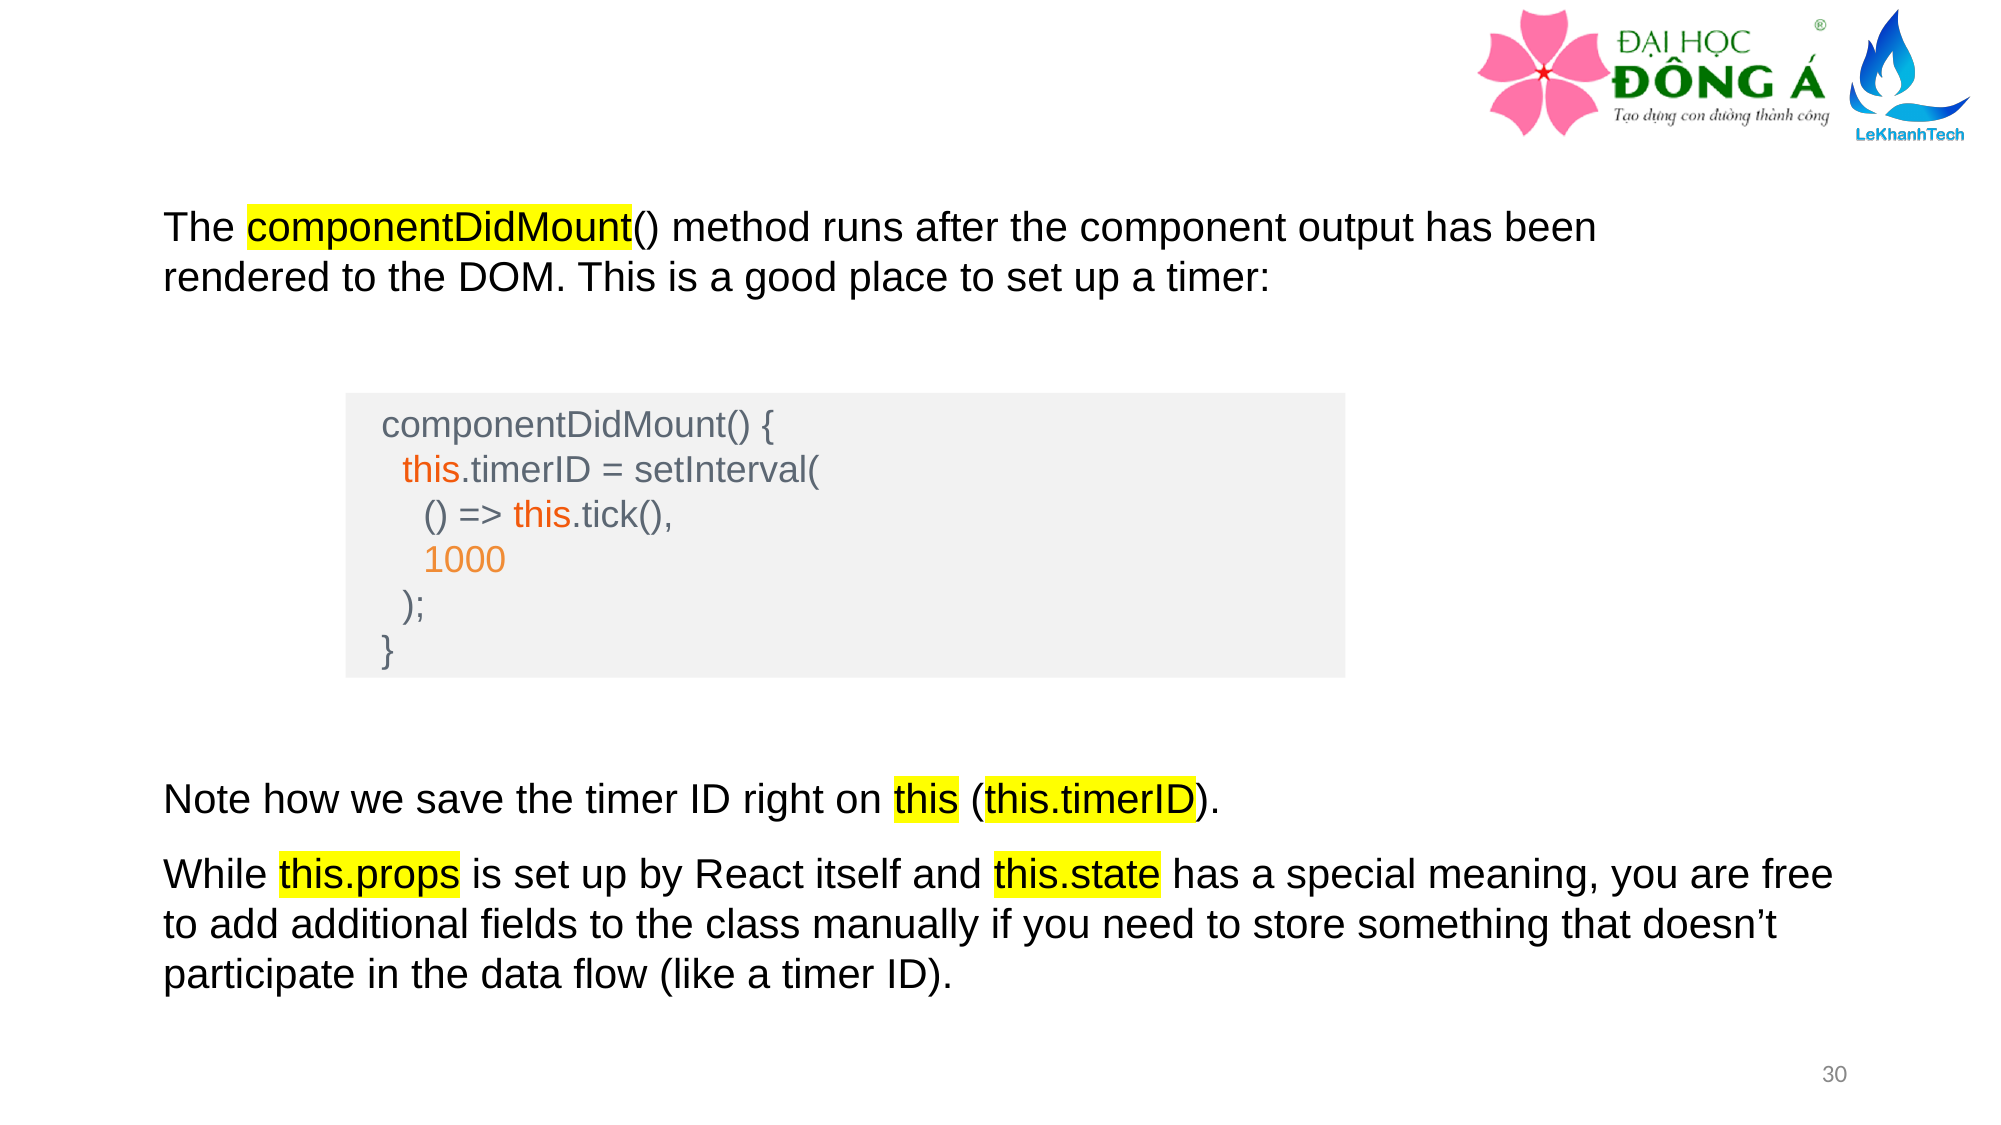

The componentDidMount() method runs after the component output has been rendered to the DOM. This is a good place to set up a timer:
  componentDidMount() {
    this.timerID = setInterval(
      () => this.tick(),
      1000
    );
  }
Note how we save the timer ID right on this (this.timerID).
While this.props is set up by React itself and this.state has a special meaning, you are free to add additional fields to the class manually if you need to store something that doesn’t participate in the data flow (like a timer ID).
30